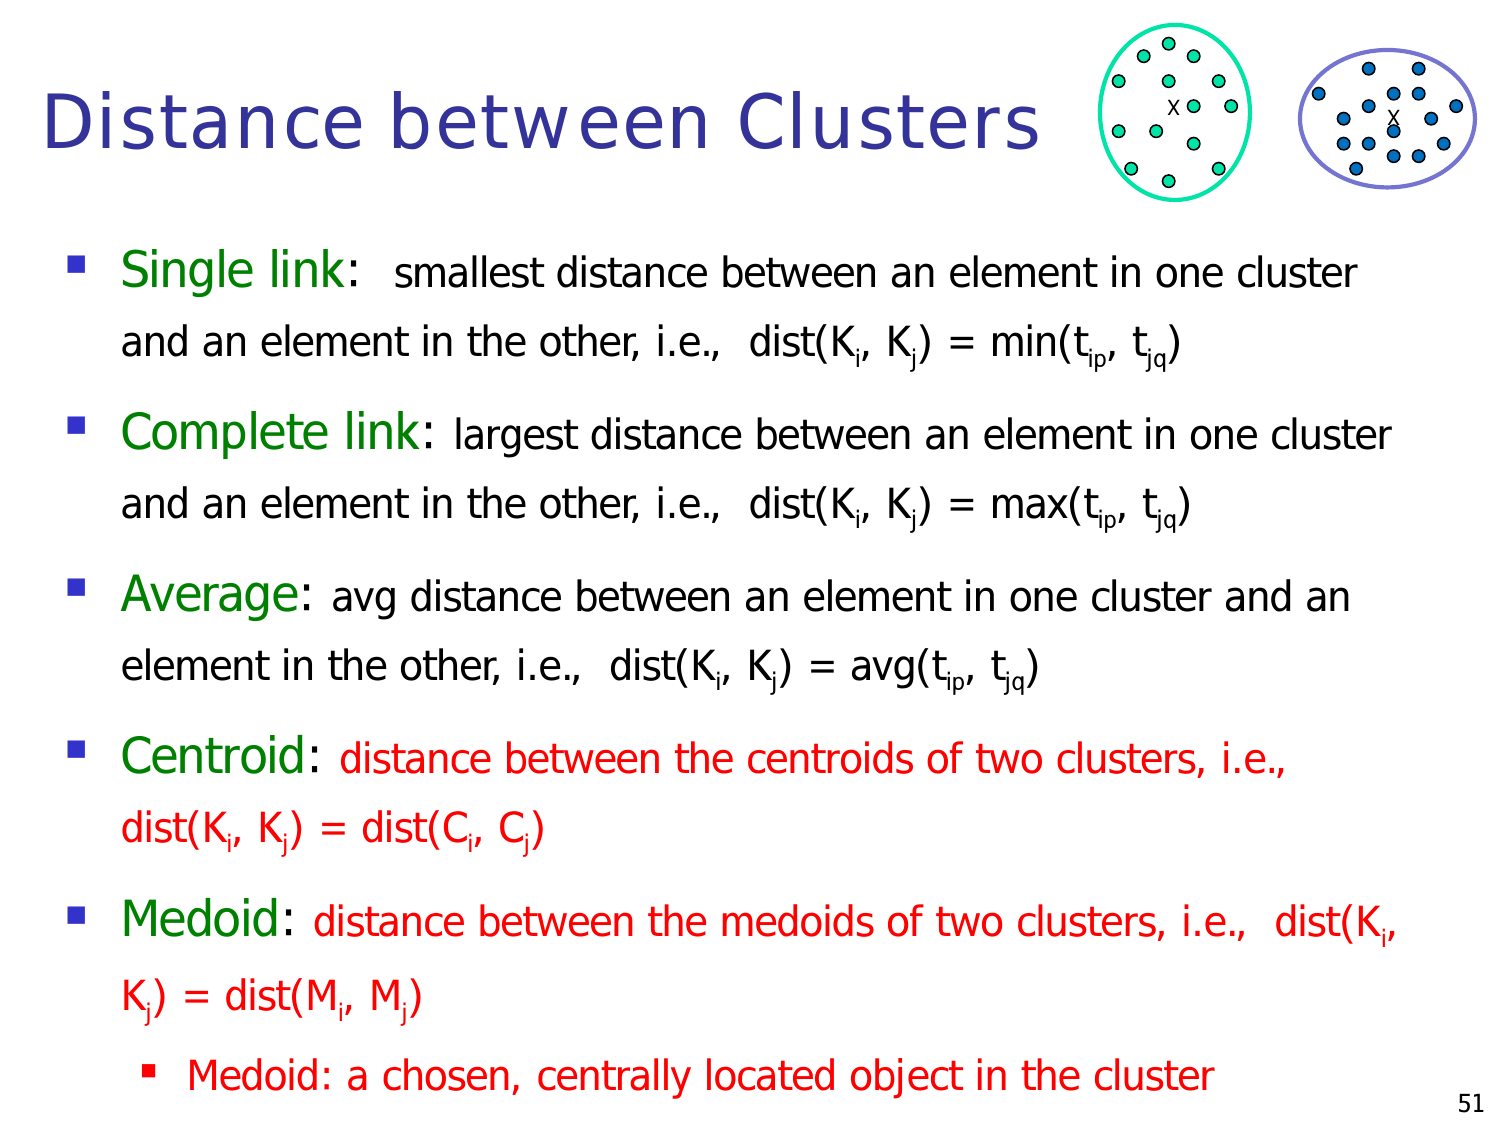

X
Distance between Clusters

X
Single link:  smallest distance between an element in one cluster and an element in the other, i.e.,  dist(Ki, Kj) = min(tip, tjq)
Complete link: largest distance between an element in one cluster and an element in the other, i.e.,  dist(Ki, Kj) = max(tip, tjq)
Average: avg distance between an element in one cluster and an element in the other, i.e.,  dist(Ki, Kj) = avg(tip, tjq)
Centroid: distance between the centroids of two clusters, i.e.,  dist(Ki, Kj) = dist(Ci, Cj)
Medoid: distance between the medoids of two clusters, i.e.,  dist(Ki, Kj) = dist(Mi, Mj)
Medoid: a chosen, centrally located object in the cluster
51